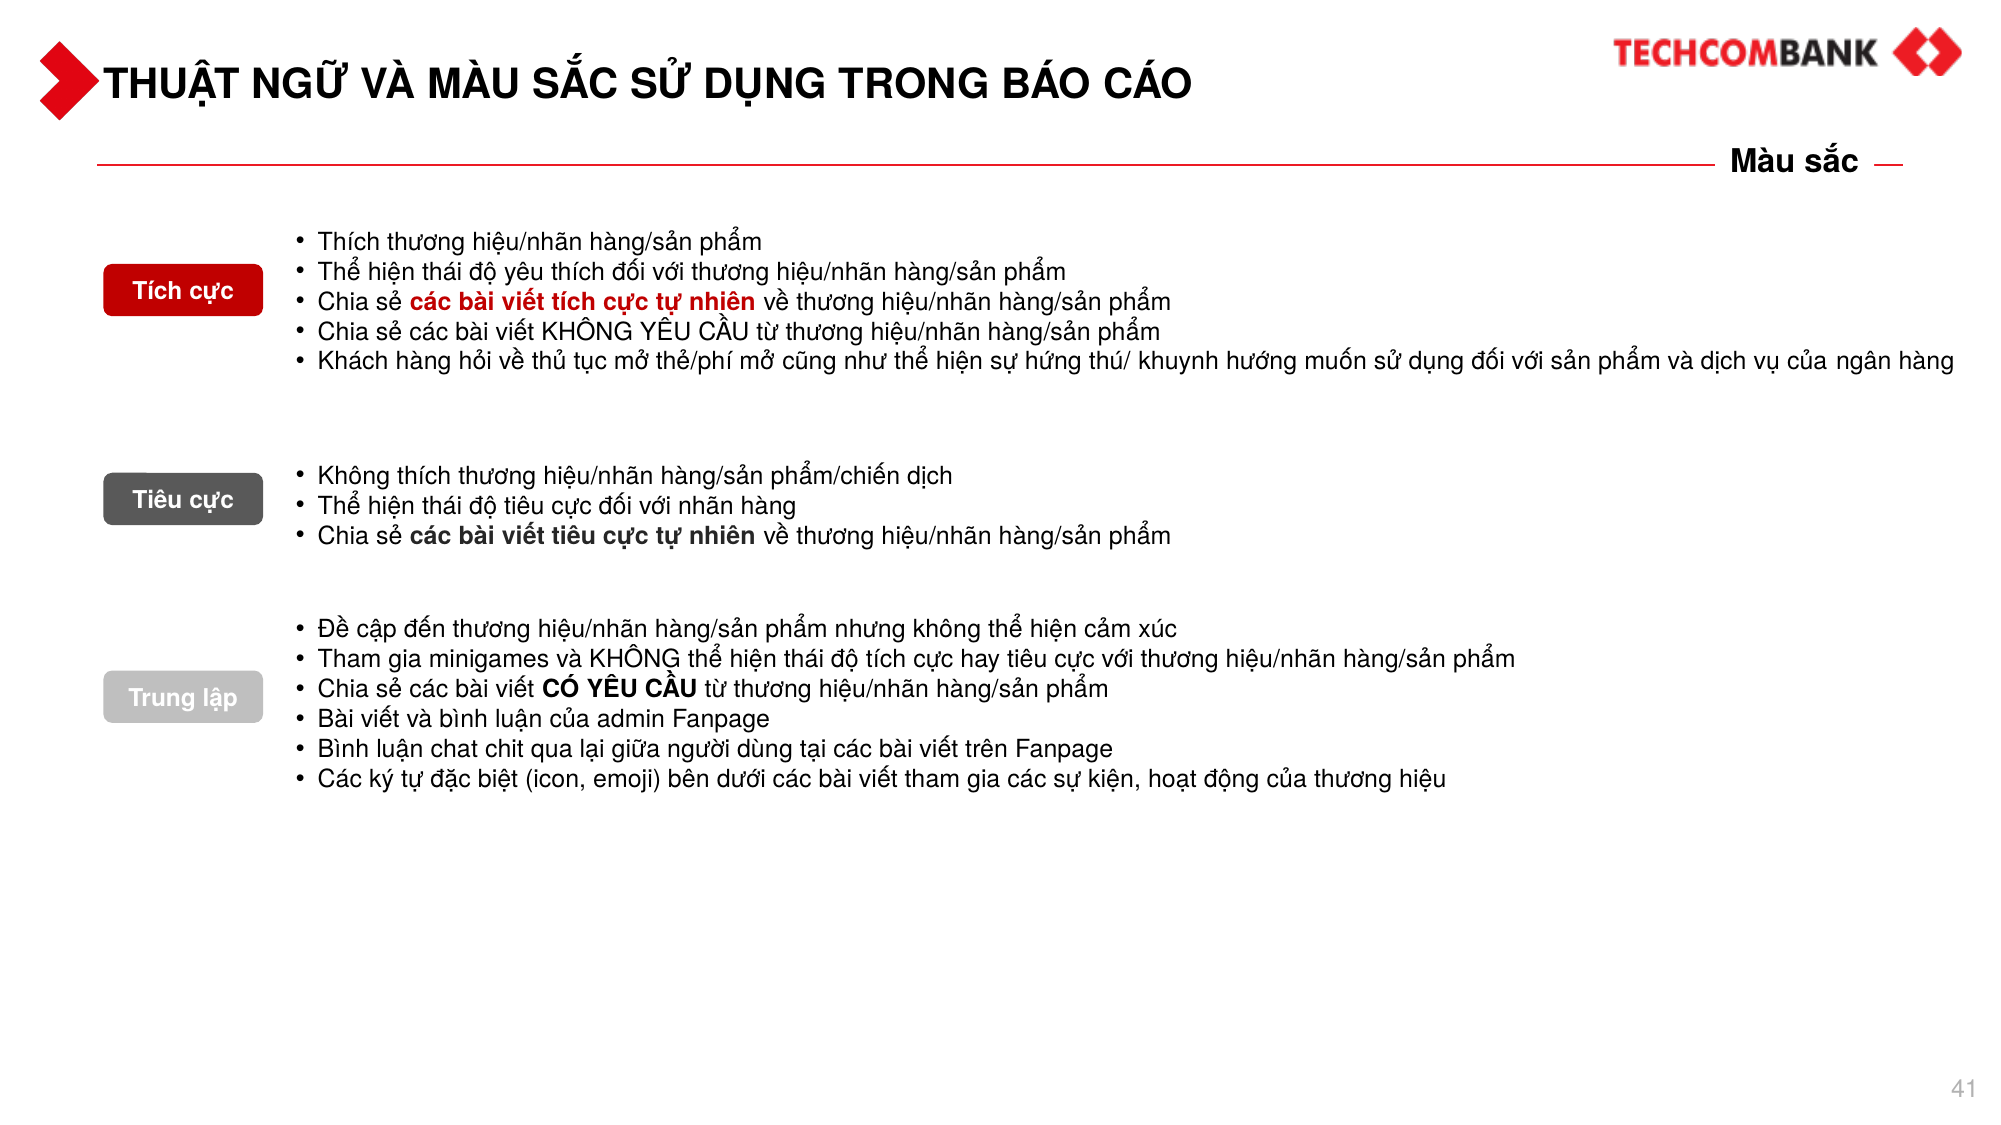

THUẬT NGỮ VÀ MÀU SẮC SỬ DỤNG TRONG BÁO CÁO
Màu sắc
Thích thương hiệu/nhãn hàng/sản phẩm
Thể hiện thái độ yêu thích đối với thương hiệu/nhãn hàng/sản phẩm
Chia sẻ các bài viết tích cực tự nhiên về thương hiệu/nhãn hàng/sản phẩm
Chia sẻ các bài viết KHÔNG YÊU CẦU từ thương hiệu/nhãn hàng/sản phẩm
Khách hàng hỏi về thủ tục mở thẻ/phí mở cũng như thể hiện sự hứng thú/ khuynh hướng muốn sử dụng đối với sản phẩm và dịch vụ của ngân hàng
Tích cực
Không thích thương hiệu/nhãn hàng/sản phẩm/chiến dịch
Thể hiện thái độ tiêu cực đối với nhãn hàng
Chia sẻ các bài viết tiêu cực tự nhiên về thương hiệu/nhãn hàng/sản phẩm
Tiêu cực
Đề cập đến thương hiệu/nhãn hàng/sản phẩm nhưng không thể hiện cảm xúc
Tham gia minigames và KHÔNG thể hiện thái độ tích cực hay tiêu cực với thương hiệu/nhãn hàng/sản phẩm
Chia sẻ các bài viết CÓ YÊU CẦU từ thương hiệu/nhãn hàng/sản phẩm
Bài viết và bình luận của admin Fanpage
Bình luận chat chit qua lại giữa người dùng tại các bài viết trên Fanpage
Các ký tự đặc biệt (icon, emoji) bên dưới các bài viết tham gia các sự kiện, hoạt động của thương hiệu
Trung lập
41